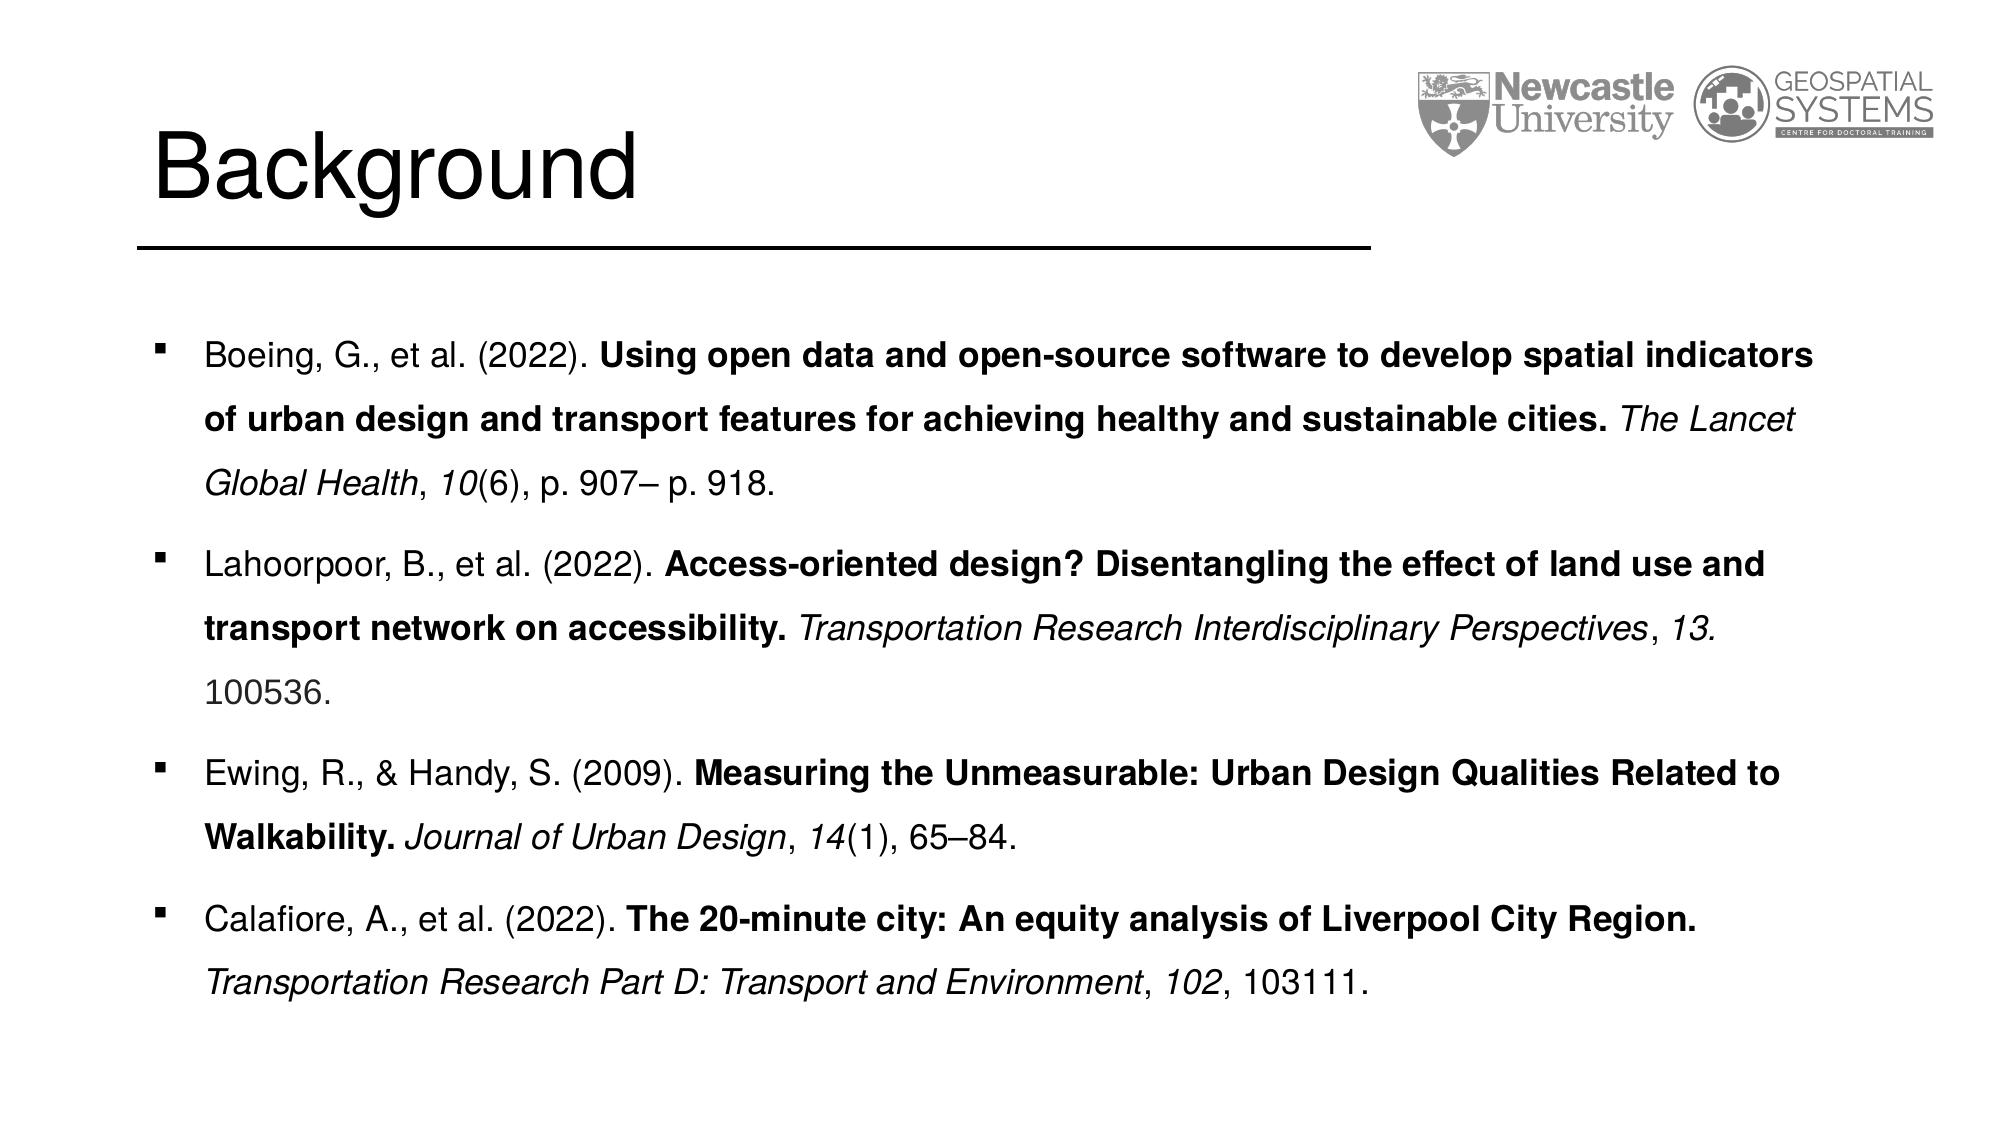

# Background
Boeing, G., et al. (2022). Using open data and open-source software to develop spatial indicators of urban design and transport features for achieving healthy and sustainable cities. The Lancet Global Health, 10(6), p. 907– p. 918.
Lahoorpoor, B., et al. (2022). Access-oriented design? Disentangling the effect of land use and transport network on accessibility. Transportation Research Interdisciplinary Perspectives, 13. 100536.
Ewing, R., & Handy, S. (2009). Measuring the Unmeasurable: Urban Design Qualities Related to Walkability. Journal of Urban Design, 14(1), 65–84.
Calafiore, A., et al. (2022). The 20-minute city: An equity analysis of Liverpool City Region. Transportation Research Part D: Transport and Environment, 102, 103111.